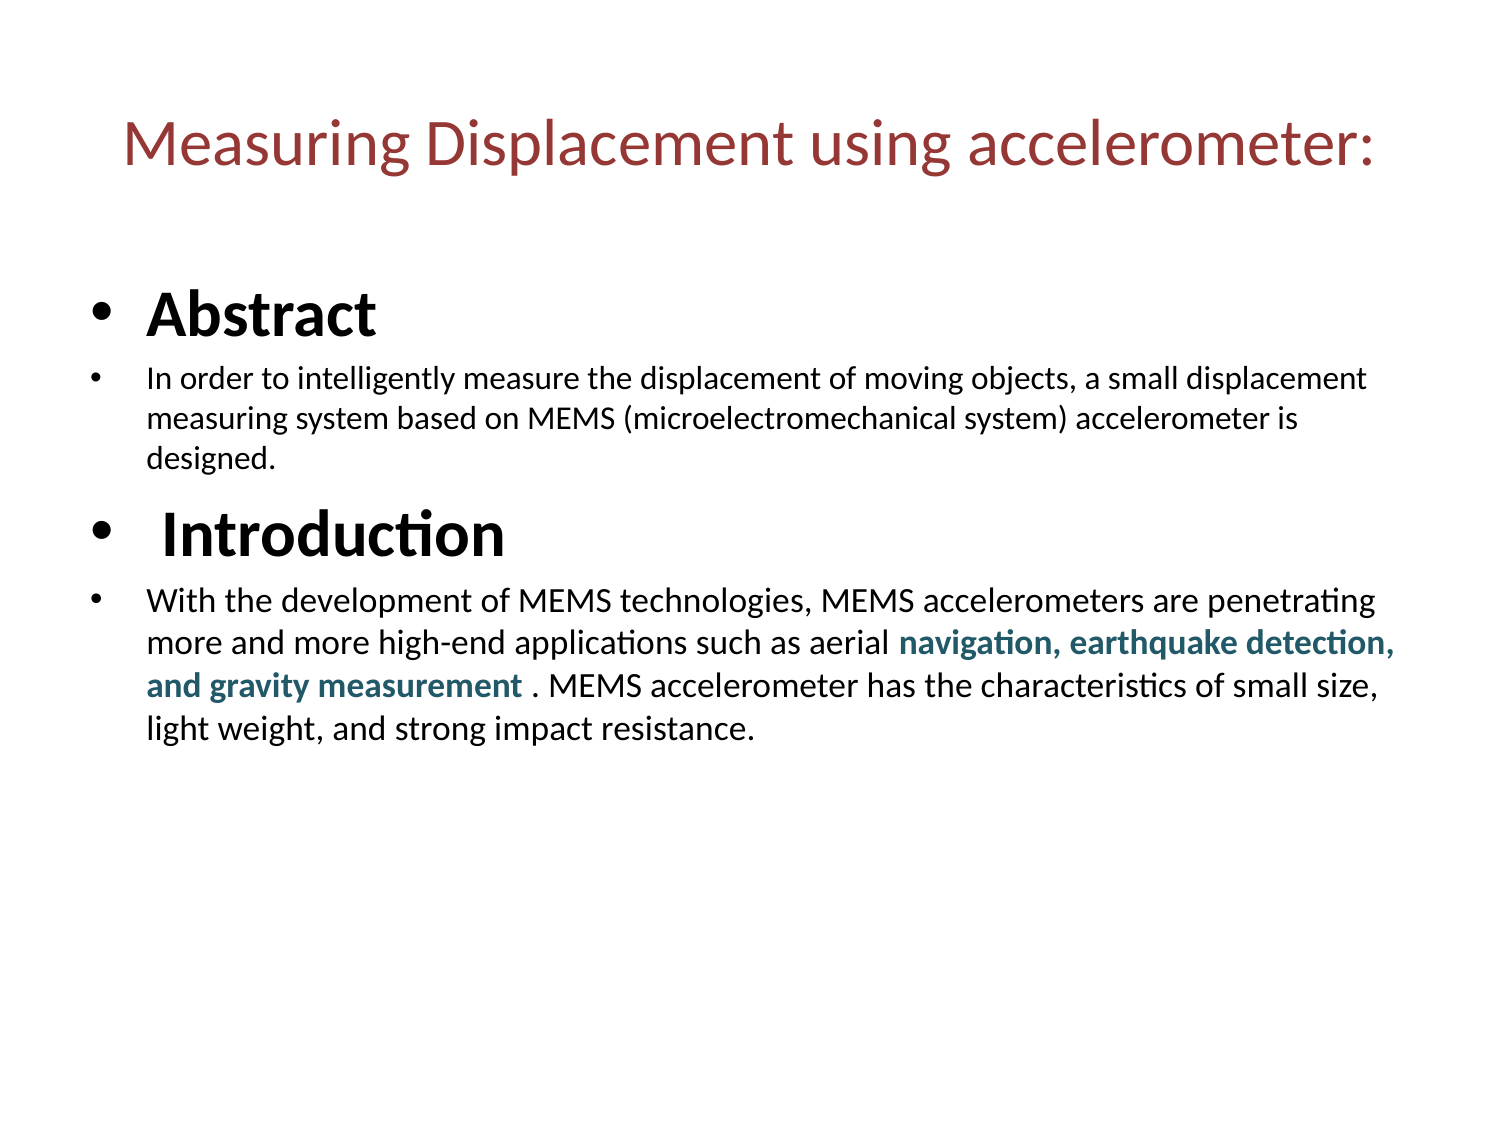

# Measuring Displacement using accelerometer:
Abstract
In order to intelligently measure the displacement of moving objects, a small displacement measuring system based on MEMS (microelectromechanical system) accelerometer is designed.
 Introduction
With the development of MEMS technologies, MEMS accelerometers are penetrating more and more high-end applications such as aerial navigation, earthquake detection, and gravity measurement . MEMS accelerometer has the characteristics of small size, light weight, and strong impact resistance.